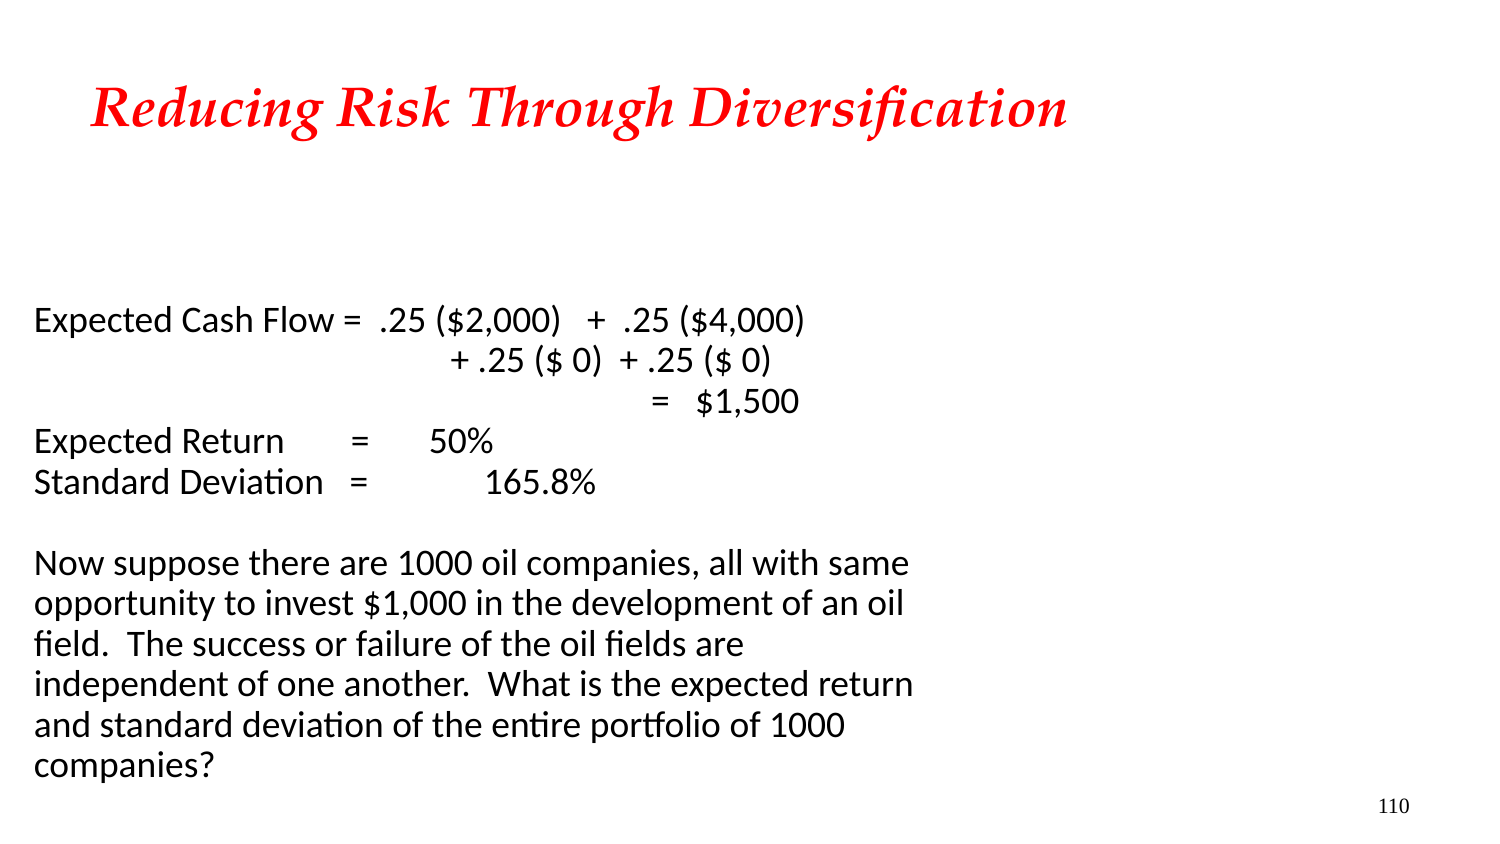

# Reducing Risk Through Diversification

Expected Cash Flow =  .25 ($2,000)   +  .25 ($4,000)
                                                 + .25 ($ 0)  + .25 ($ 0)
	   			  =   $1,500
Expected Return	  =       50%
Standard Deviation   =	165.8%

Now suppose there are 1000 oil companies, all with same opportunity to invest $1,000 in the development of an oil field.  The success or failure of the oil fields are independent of one another.  What is the expected return and standard deviation of the entire portfolio of 1000 companies?
110